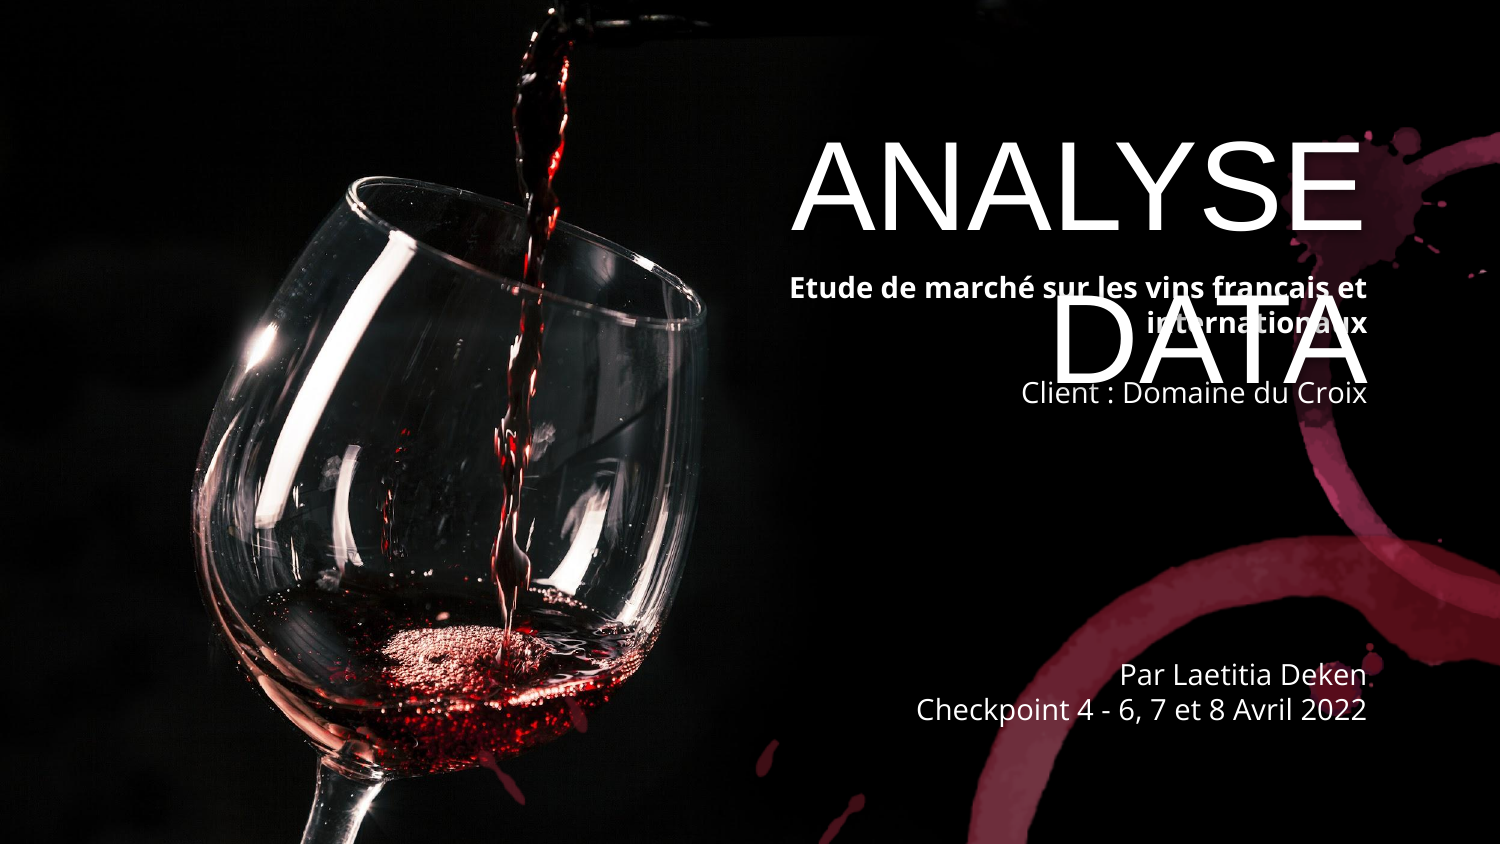

# ANALYSE DATA
Etude de marché sur les vins français et internationaux

Client : Domaine du Croix

Par Laetitia Deken
Checkpoint 4 - 6, 7 et 8 Avril 2022